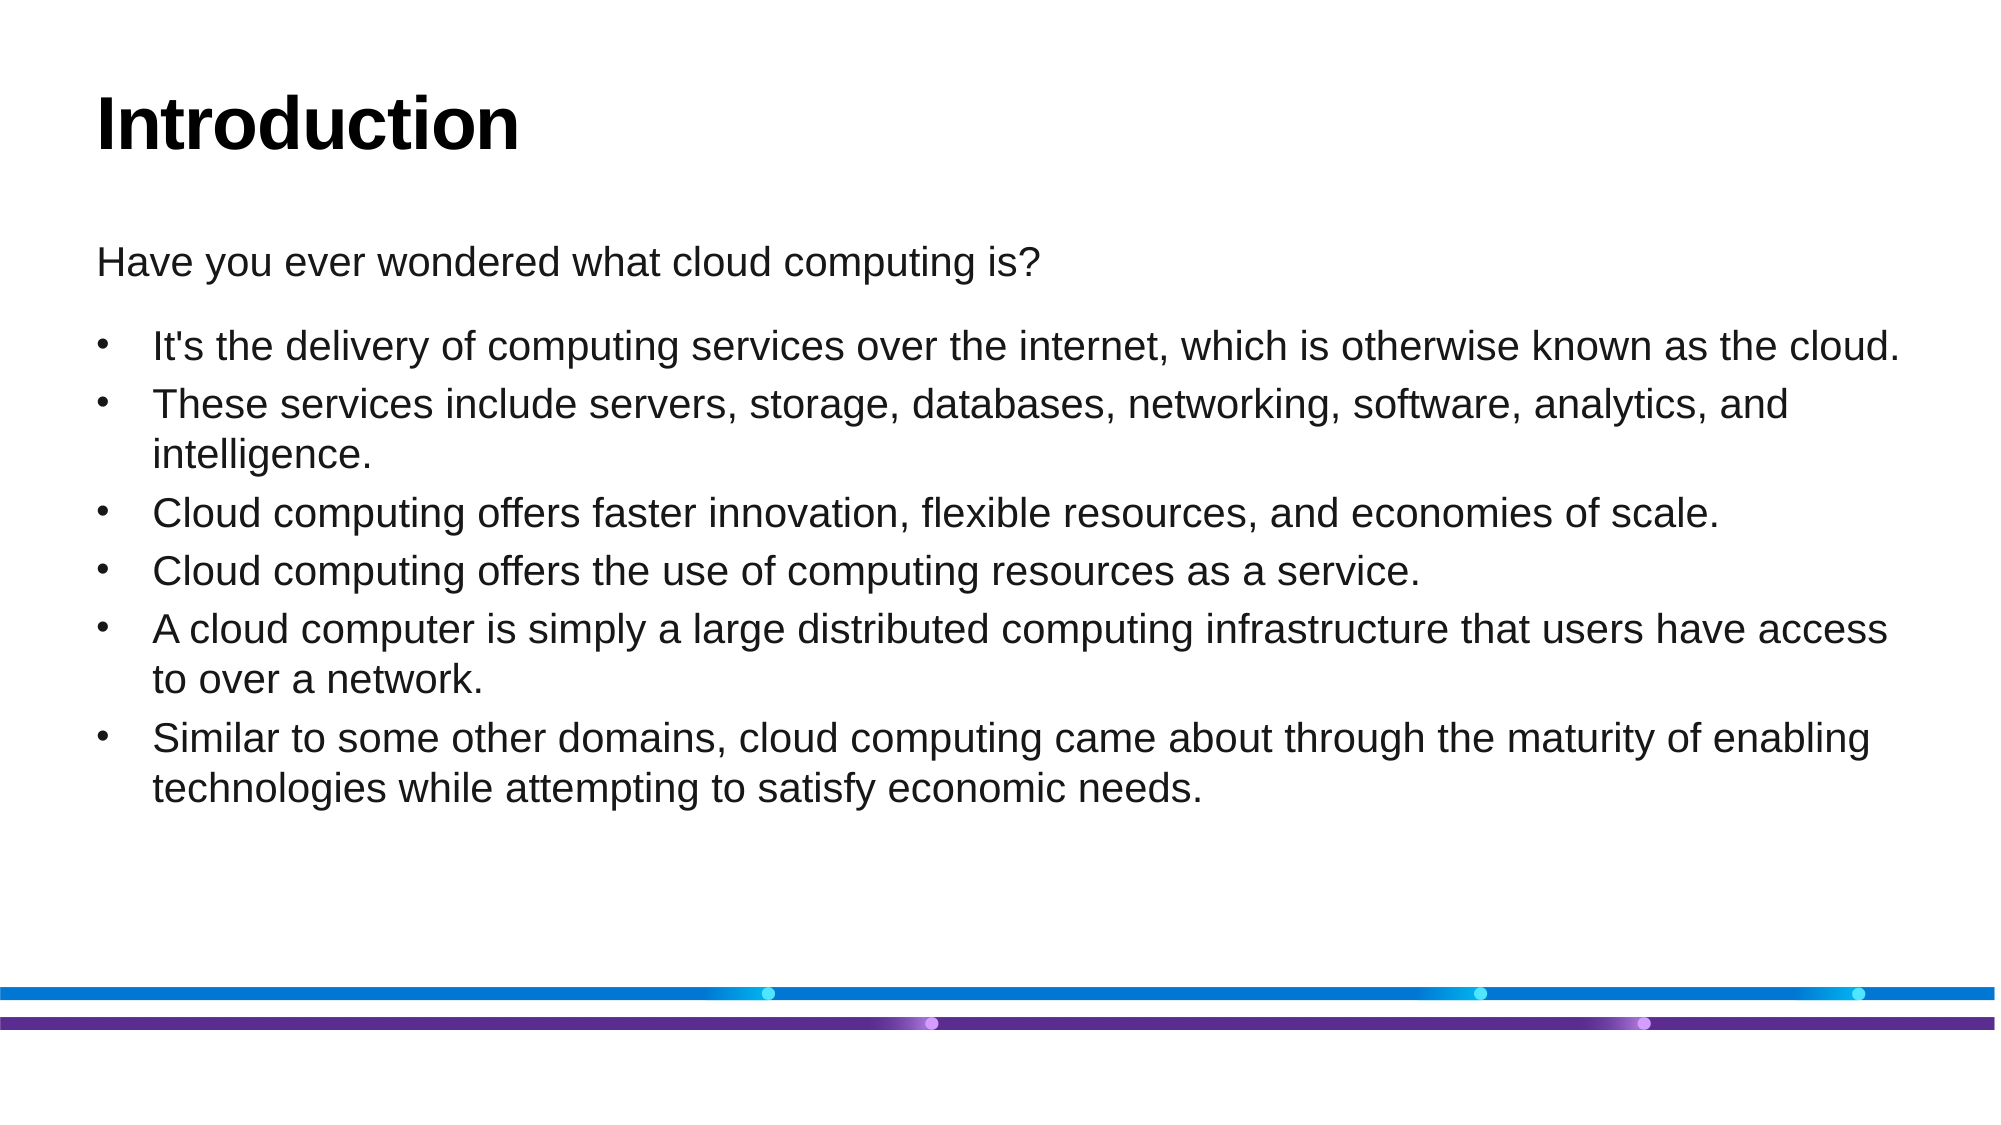

# Introduction
Have you ever wondered what cloud computing is?
It's the delivery of computing services over the internet, which is otherwise known as the cloud.
These services include servers, storage, databases, networking, software, analytics, and intelligence.
Cloud computing offers faster innovation, flexible resources, and economies of scale.
Cloud computing offers the use of computing resources as a service.
A cloud computer is simply a large distributed computing infrastructure that users have access to over a network.
Similar to some other domains, cloud computing came about through the maturity of enabling technologies while attempting to satisfy economic needs.